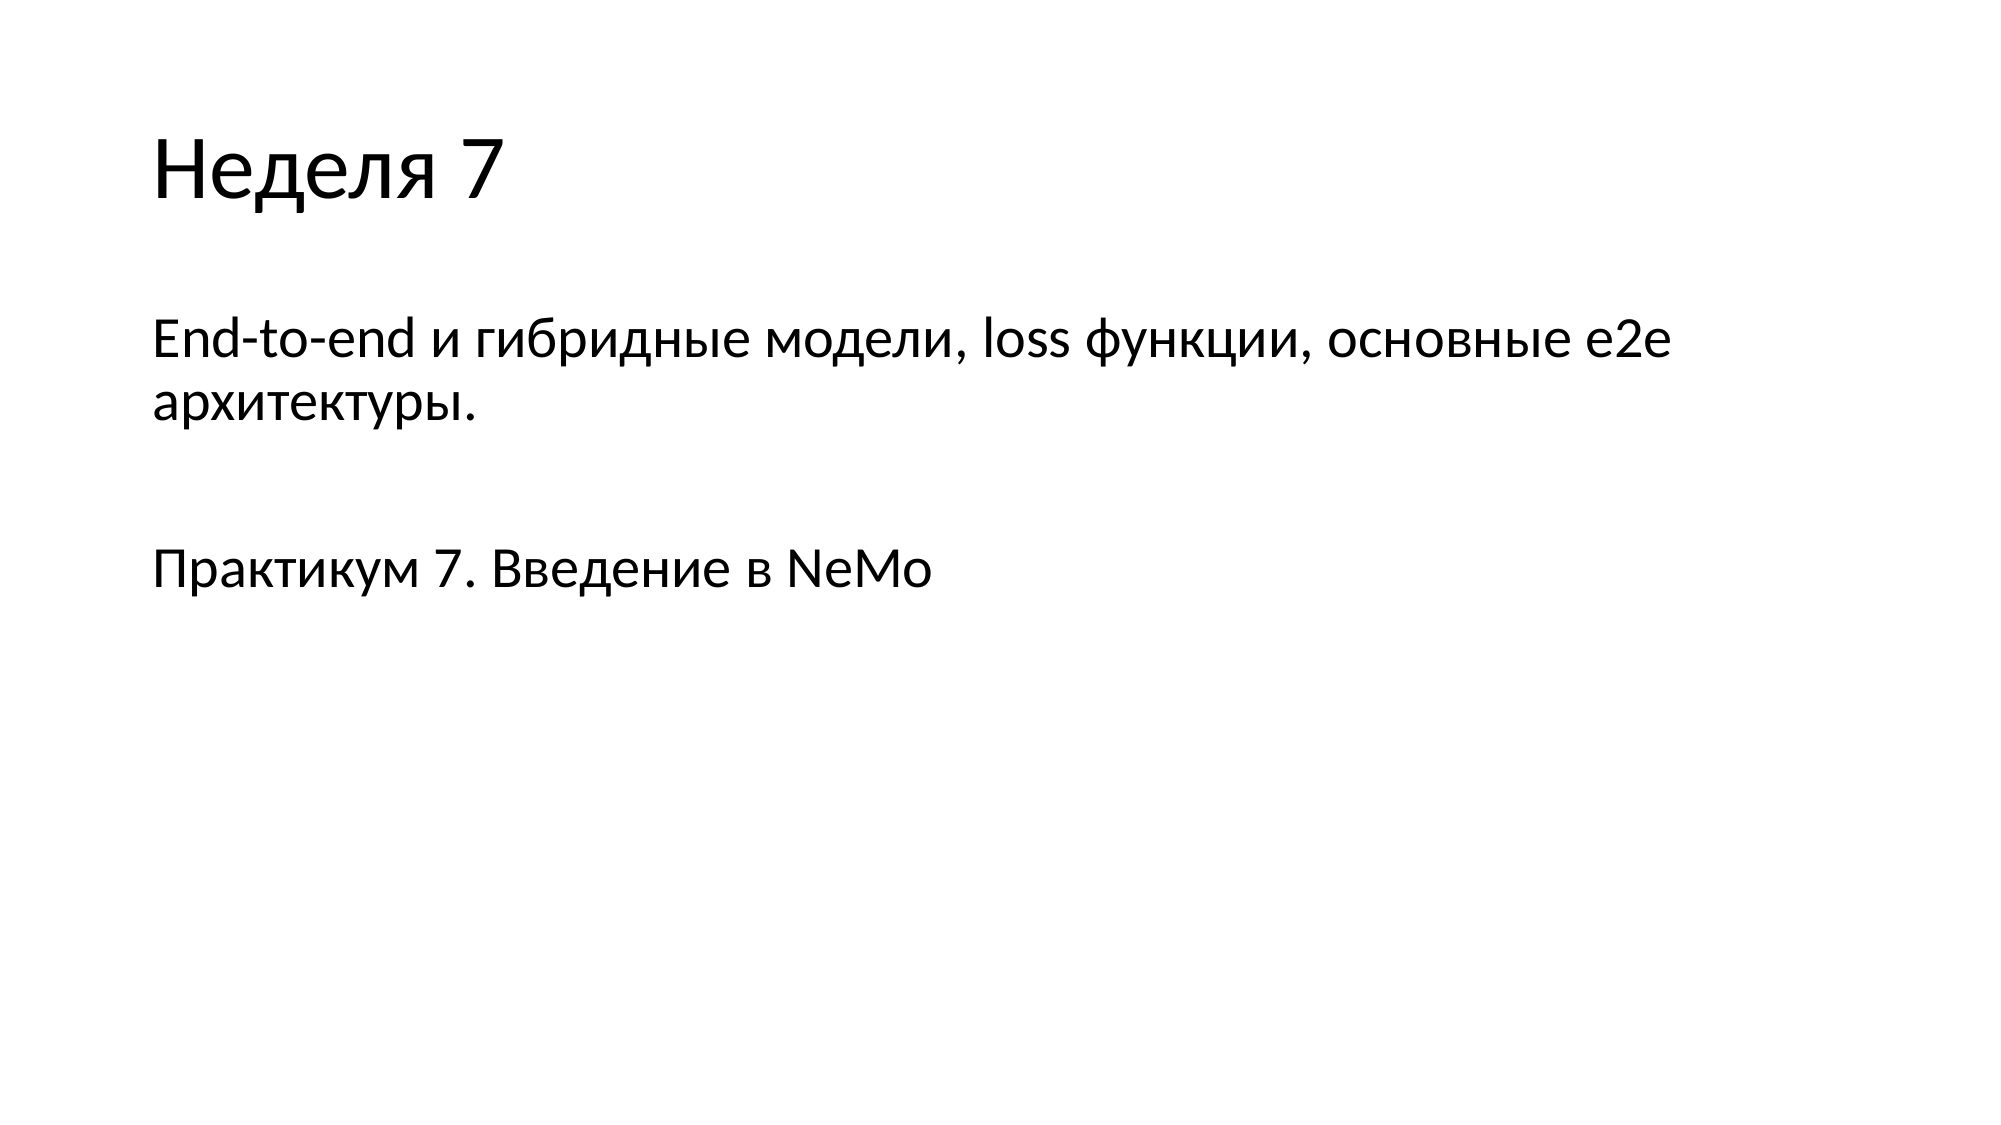

# Неделя 7
End-to-end и гибридные модели, loss функции, основные e2e архитектуры.

Практикум 7. Введение в NeMo